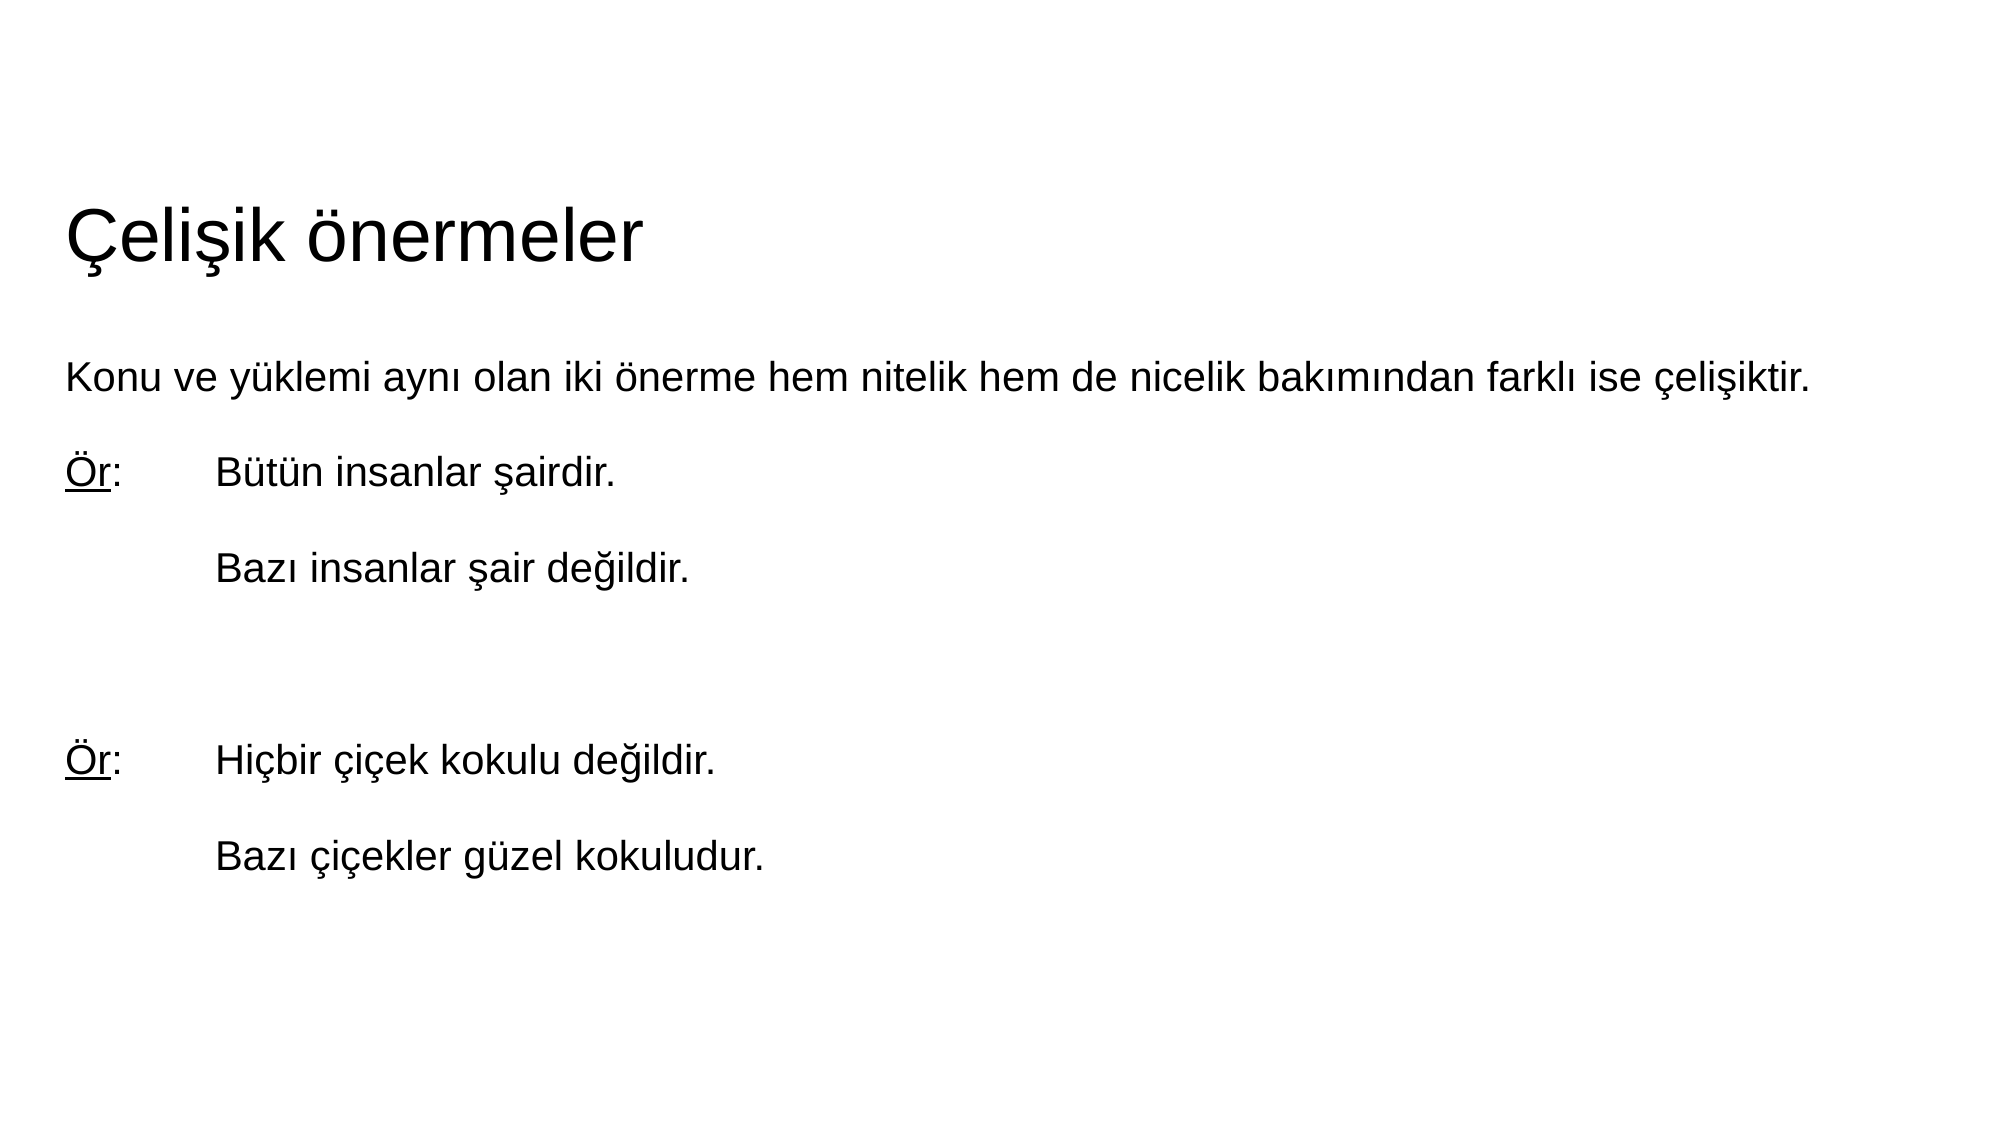

# Çelişik önermeler
Konu ve yüklemi aynı olan iki önerme hem nitelik hem de nicelik bakımından farklı ise çelişiktir.
Ör:	Bütün insanlar şairdir.
        	Bazı insanlar şair değildir.

Ör:	Hiçbir çiçek kokulu değildir.
	Bazı çiçekler güzel kokuludur.